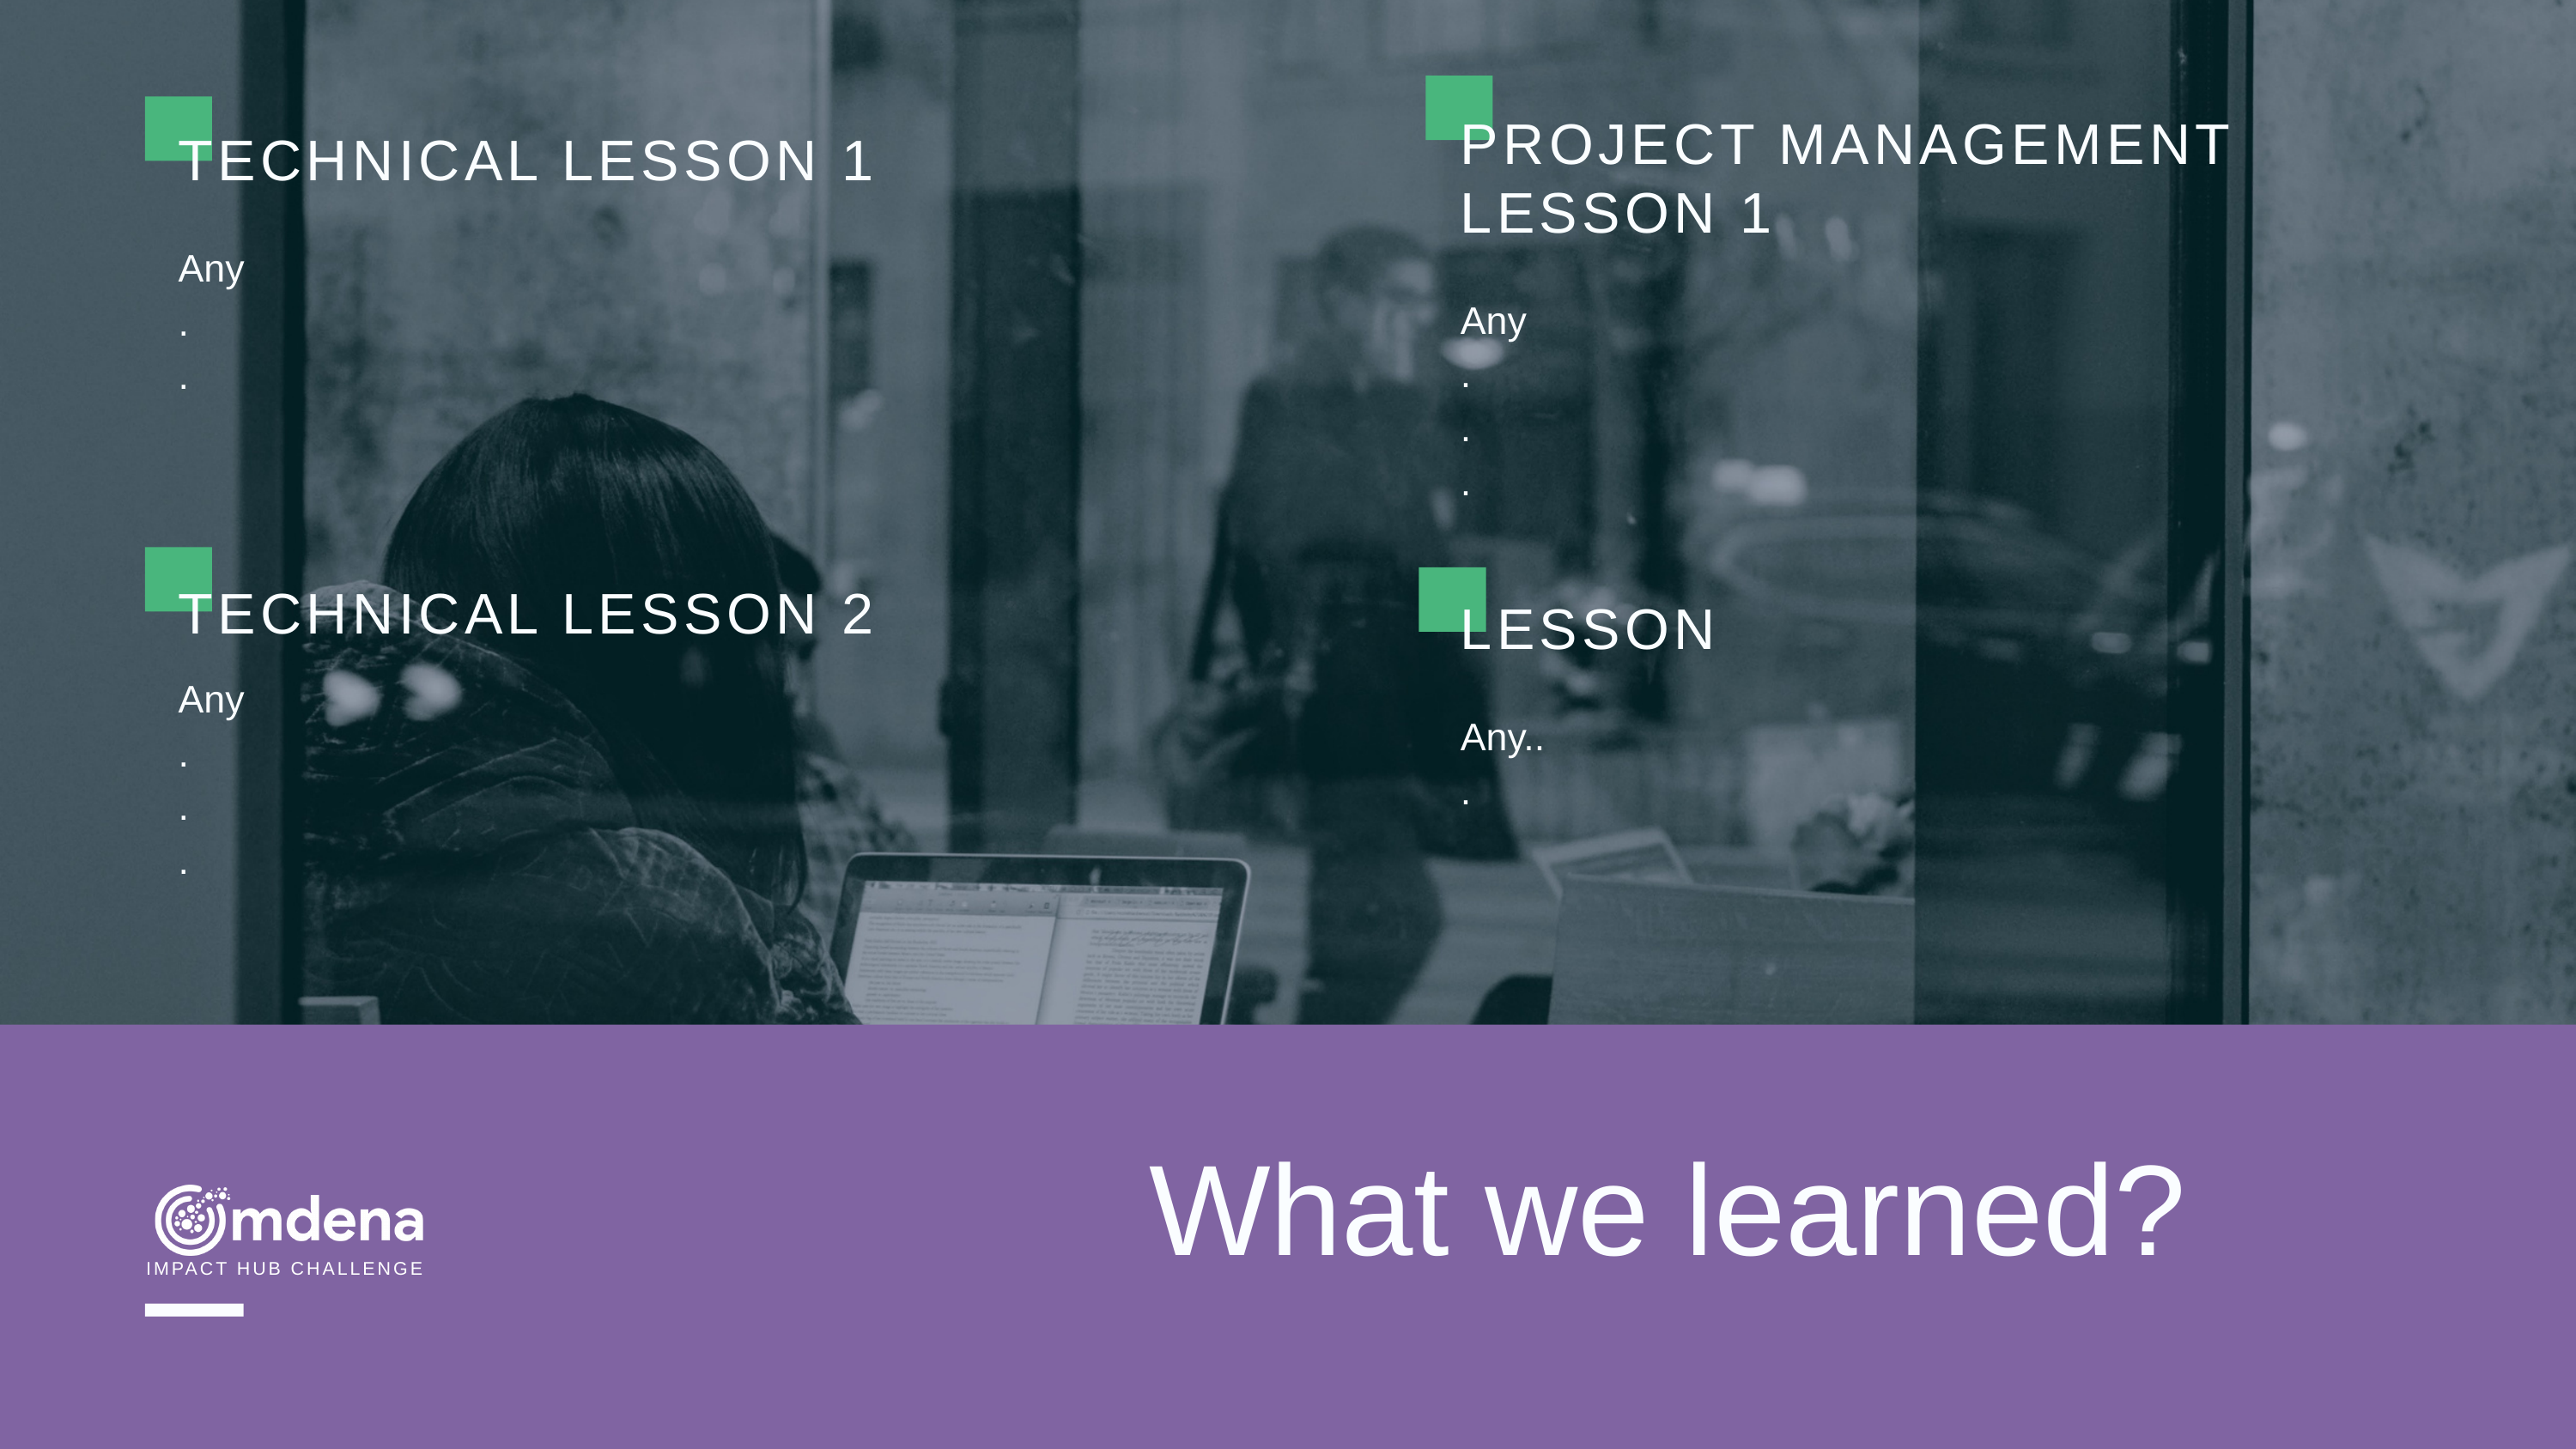

PROJECT MANAGEMENT LESSON 1
Any
.
.
.
TECHNICAL LESSON 1
Any
.
.

TECHNICAL LESSON 2
Any
.
.
.
LESSON
Any..
.

What we learned?

IMPACT HUB CHALLENGE